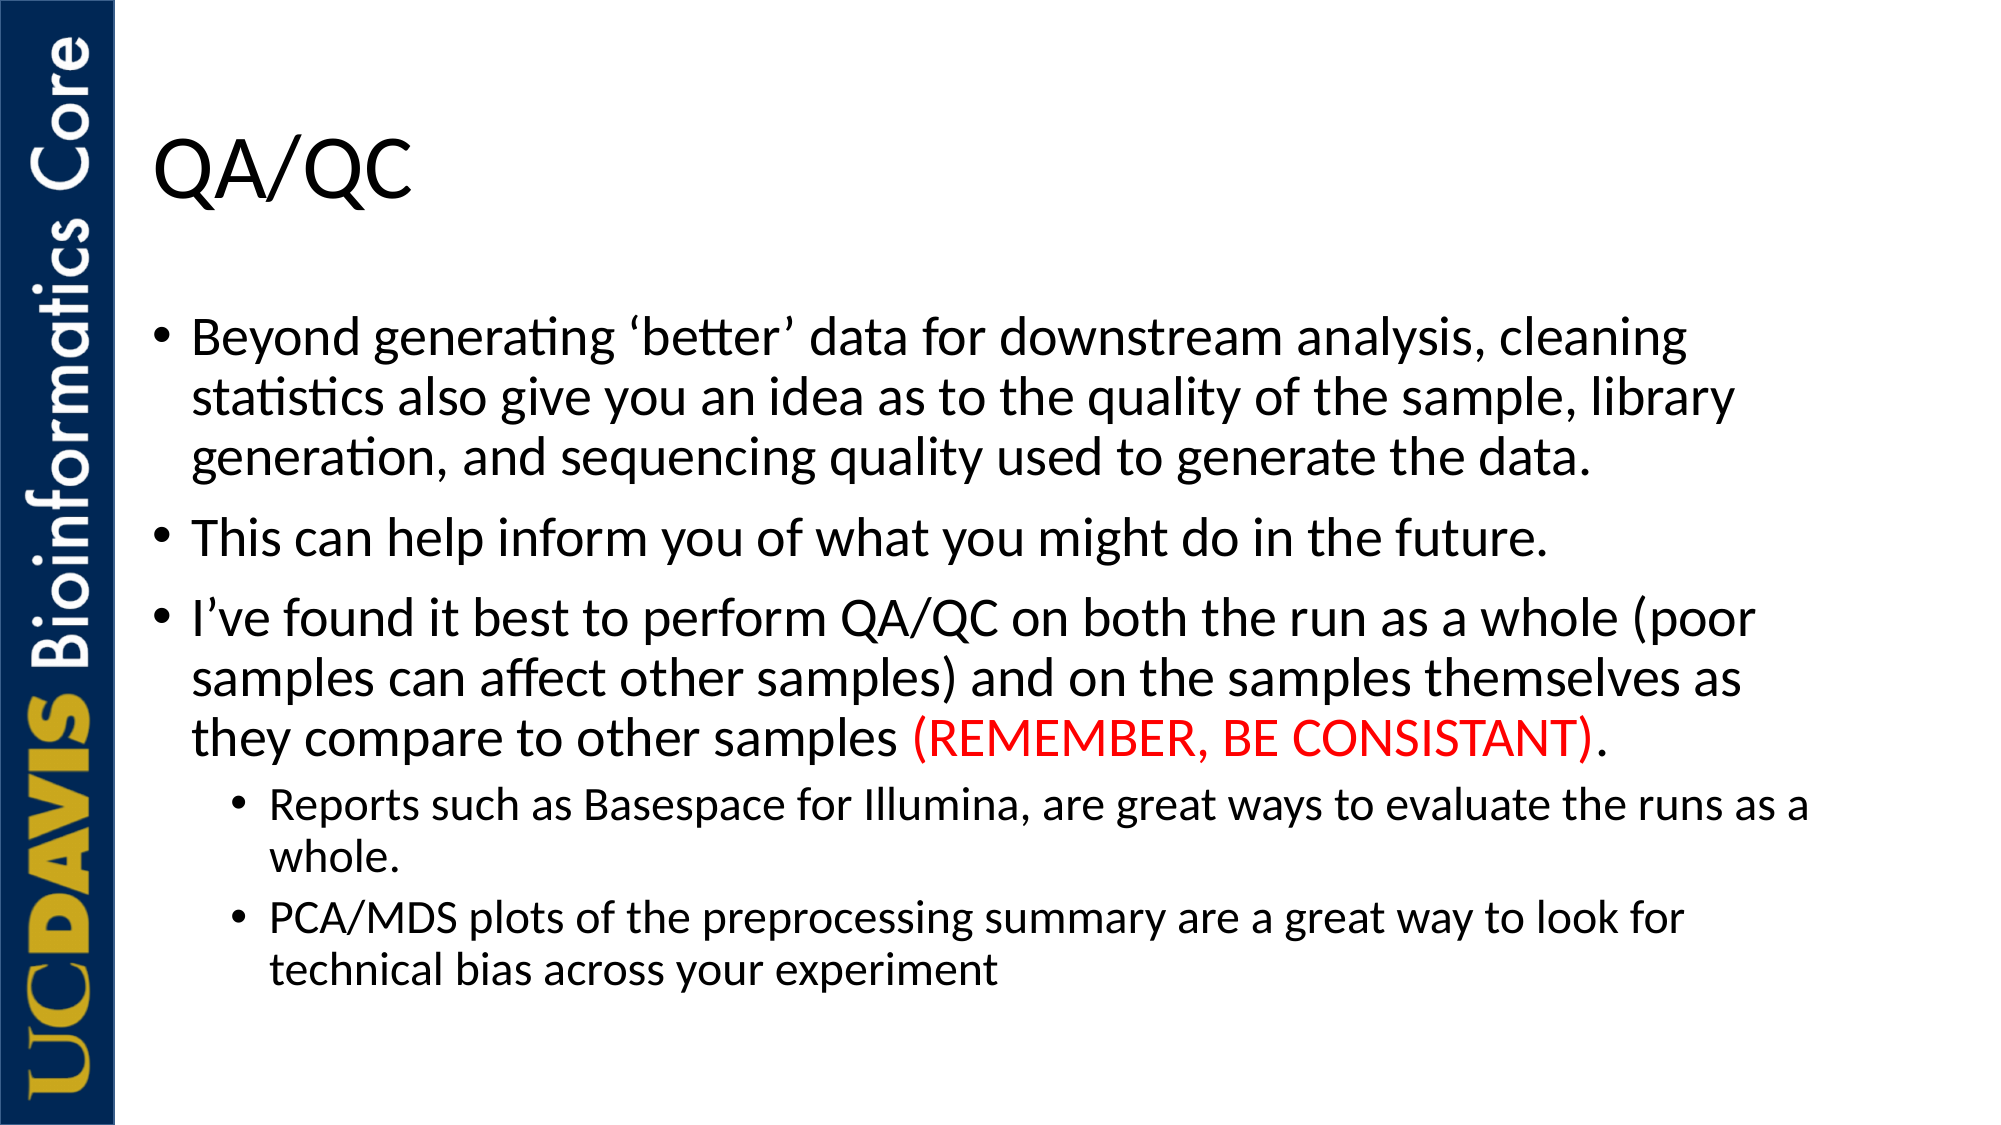

# QA/QC
Beyond generating ‘better’ data for downstream analysis, cleaning statistics also give you an idea as to the quality of the sample, library generation, and sequencing quality used to generate the data.
This can help inform you of what you might do in the future.
I’ve found it best to perform QA/QC on both the run as a whole (poor samples can affect other samples) and on the samples themselves as they compare to other samples 		(REMEMBER, BE CONSISTANT).
Reports such as Basespace for Illumina, are great ways to evaluate the runs as a whole.
PCA/MDS plots of the preprocessing summary are a great way to look for technical bias across your experiment